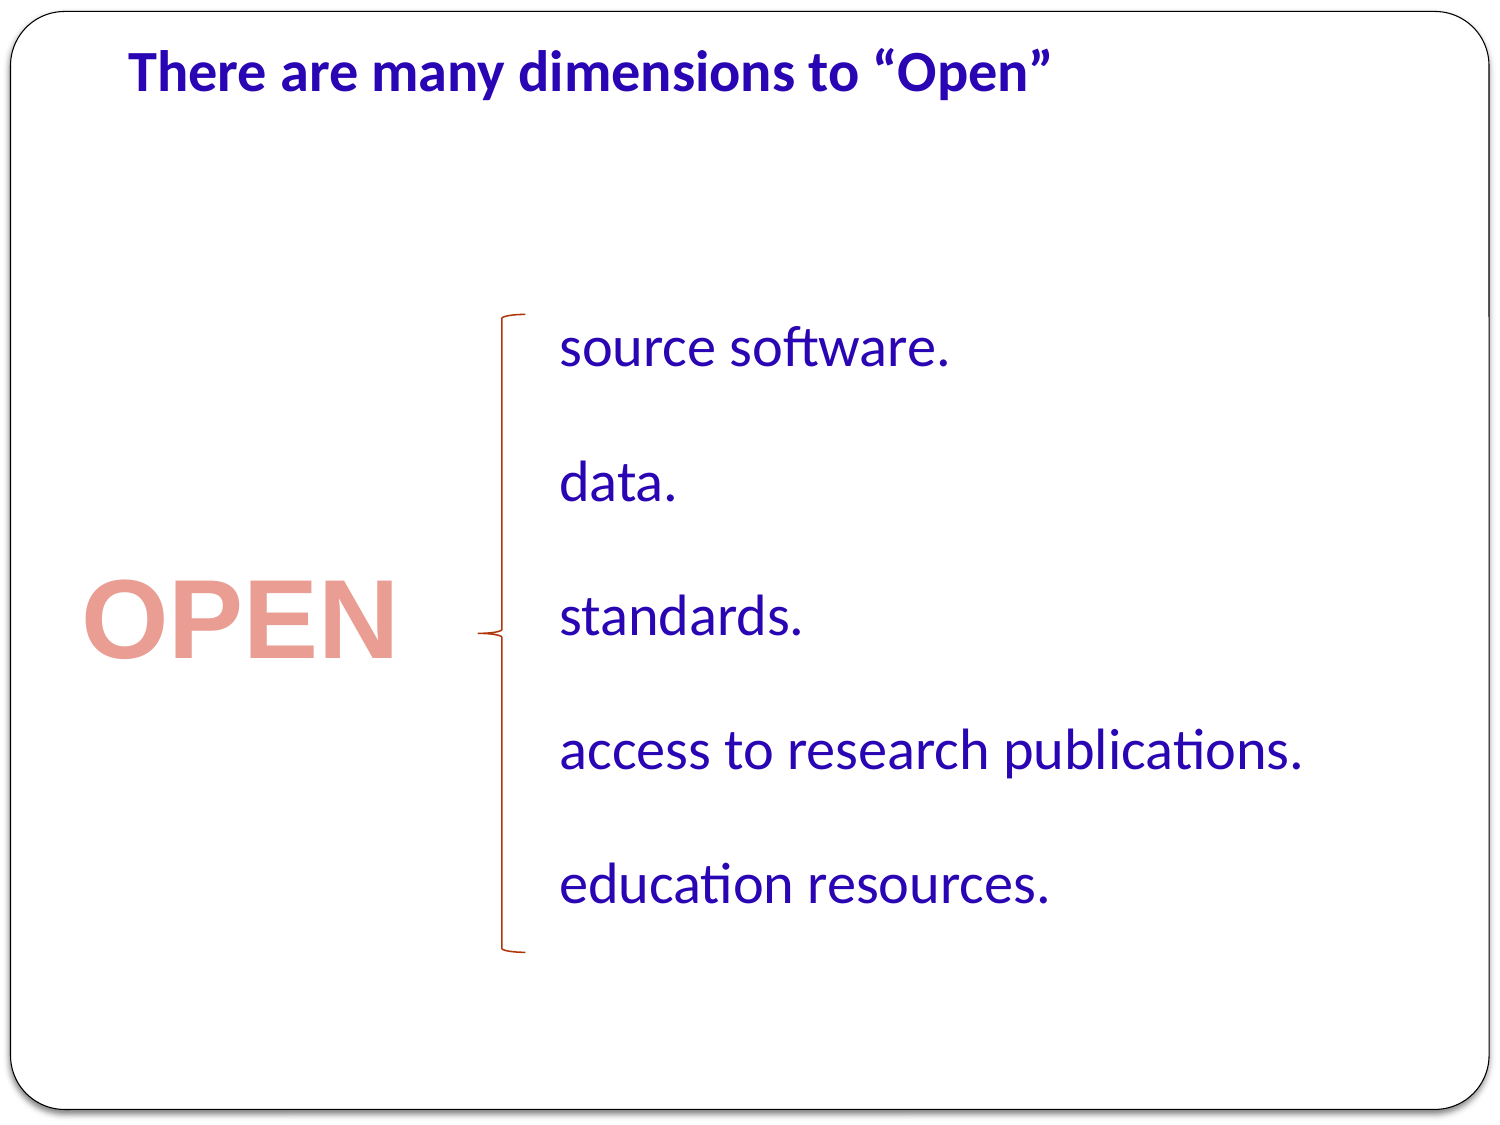

There are many dimensions to “Open”

source software.

data.

standards.

access to research publications.

education resources.

OPEN